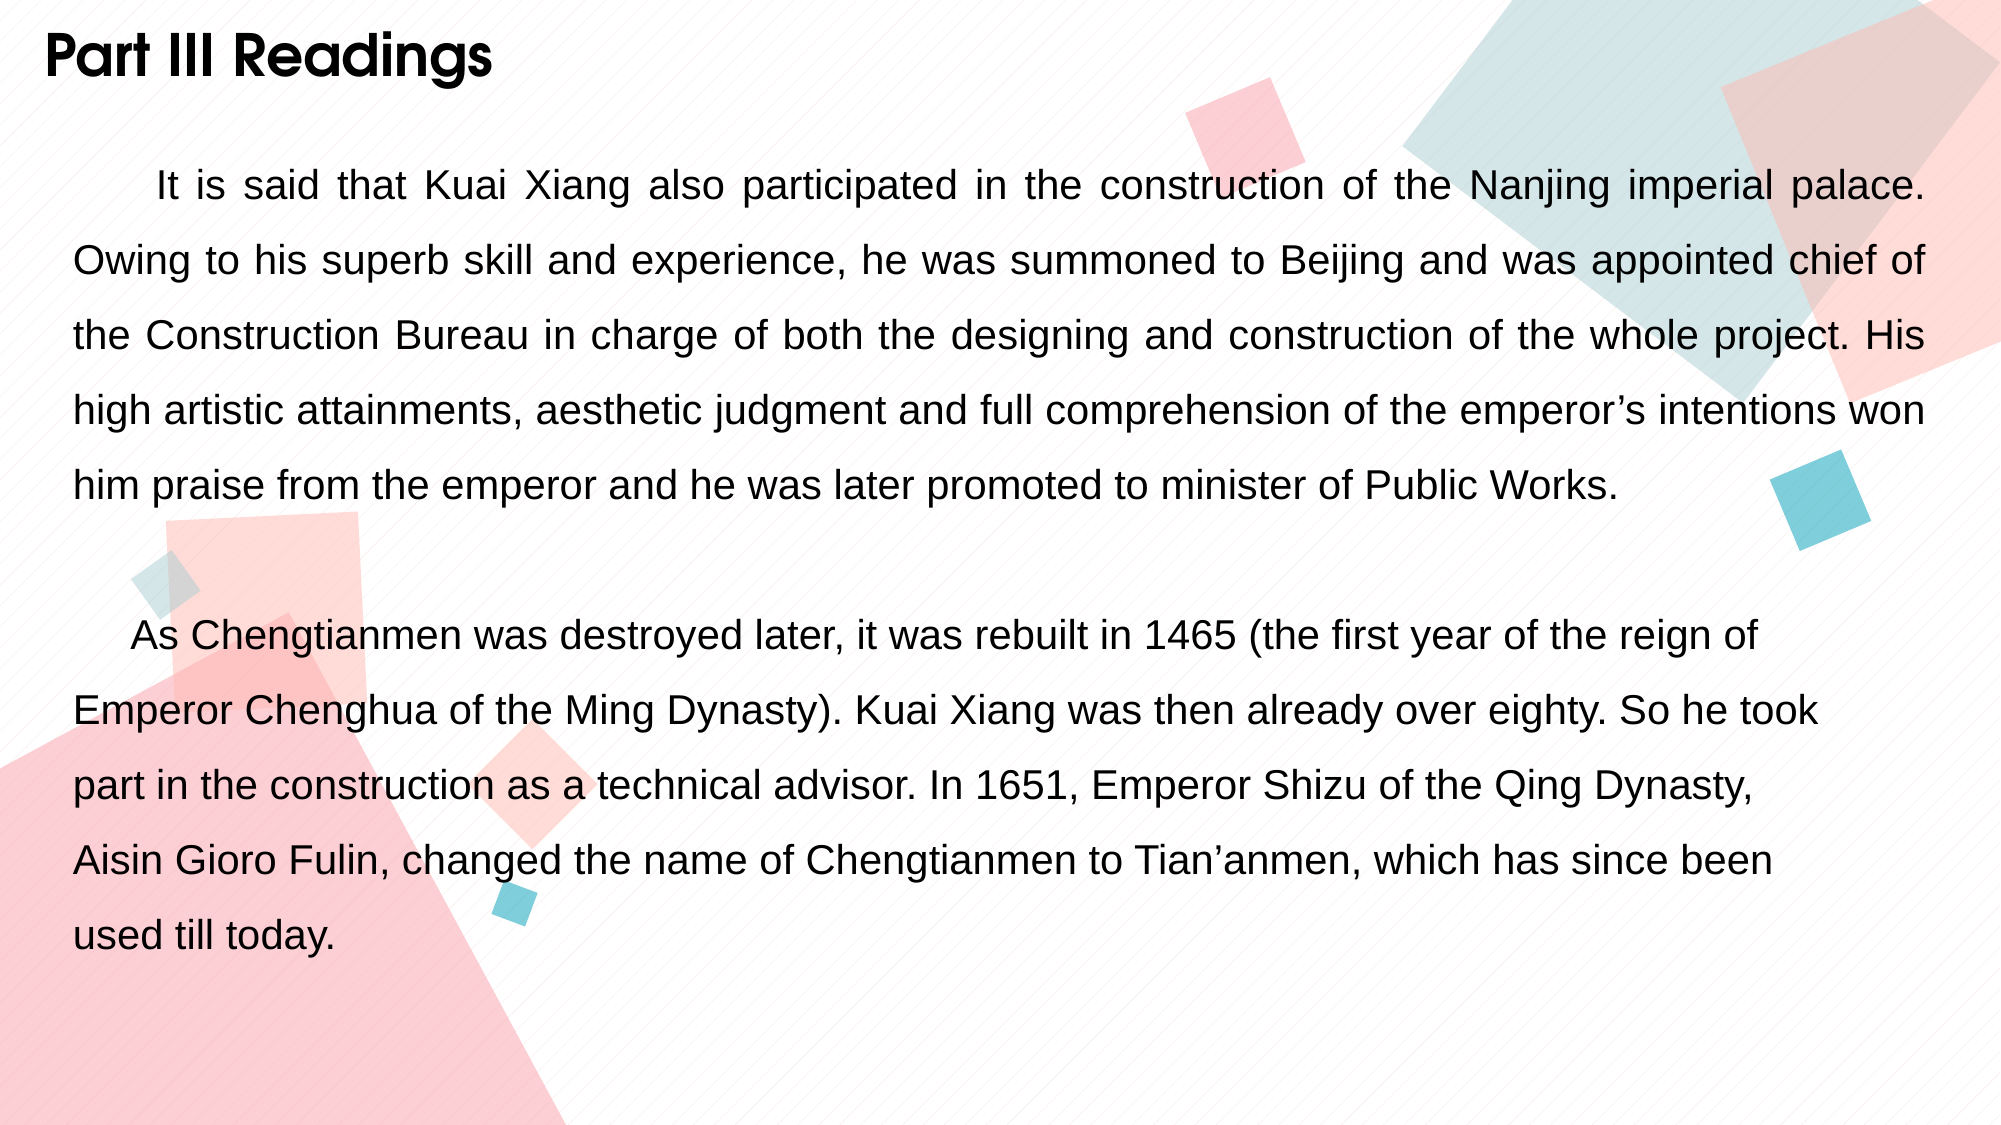

Part III Readings
     It is said that Kuai Xiang also participated in the construction of the Nanjing imperial palace. Owing to his superb skill and experience, he was summoned to Beijing and was appointed chief of the Construction Bureau in charge of both the designing and construction of the whole project. His high artistic attainments, aesthetic judgment and full comprehension of the emperor’s intentions won him praise from the emperor and he was later promoted to minister of Public Works.

     As Chengtianmen was destroyed later, it was rebuilt in 1465 (the first year of the reign of
Emperor Chenghua of the Ming Dynasty). Kuai Xiang was then already over eighty. So he took
part in the construction as a technical advisor. In 1651, Emperor Shizu of the Qing Dynasty,
Aisin Gioro Fulin, changed the name of Chengtianmen to Tian’anmen, which has since been
used till today.